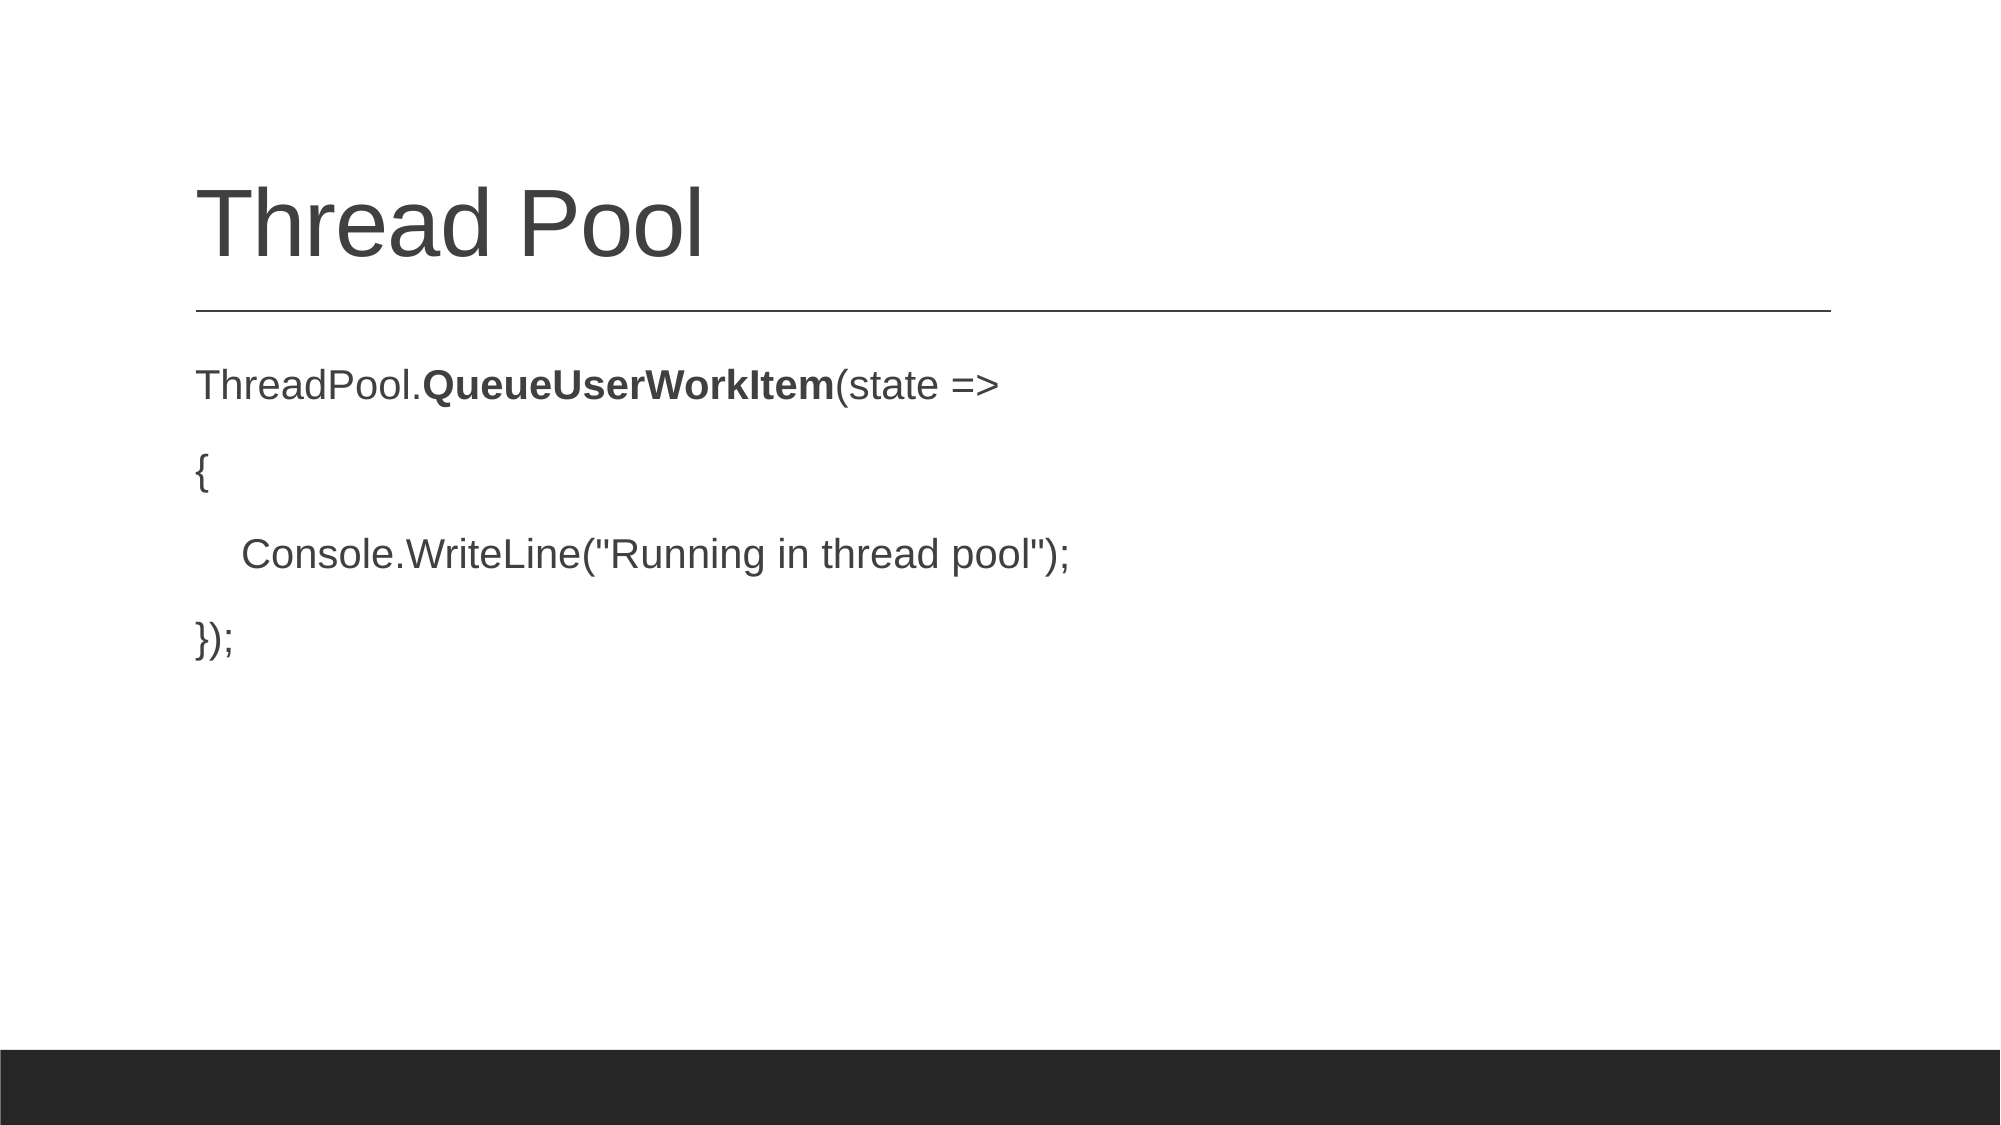

# Thread Pool
ThreadPool.QueueUserWorkItem(state =>
{
    Console.WriteLine("Running in thread pool");
});